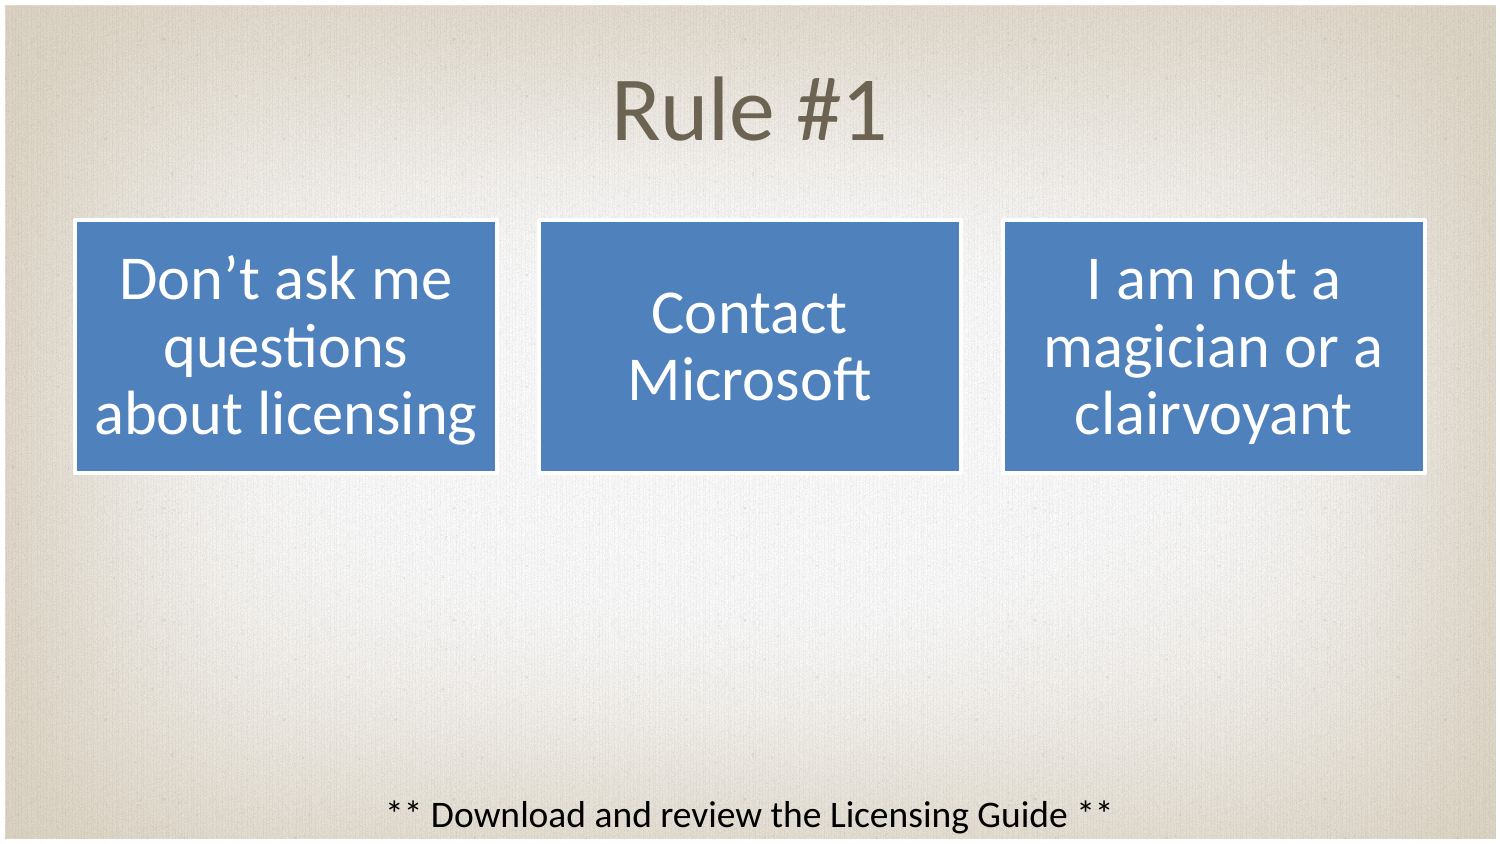

# Rule #1
Don’t ask me questions about licensing
Contact Microsoft
I am not a magician or a clairvoyant
** Download and review the Licensing Guide **